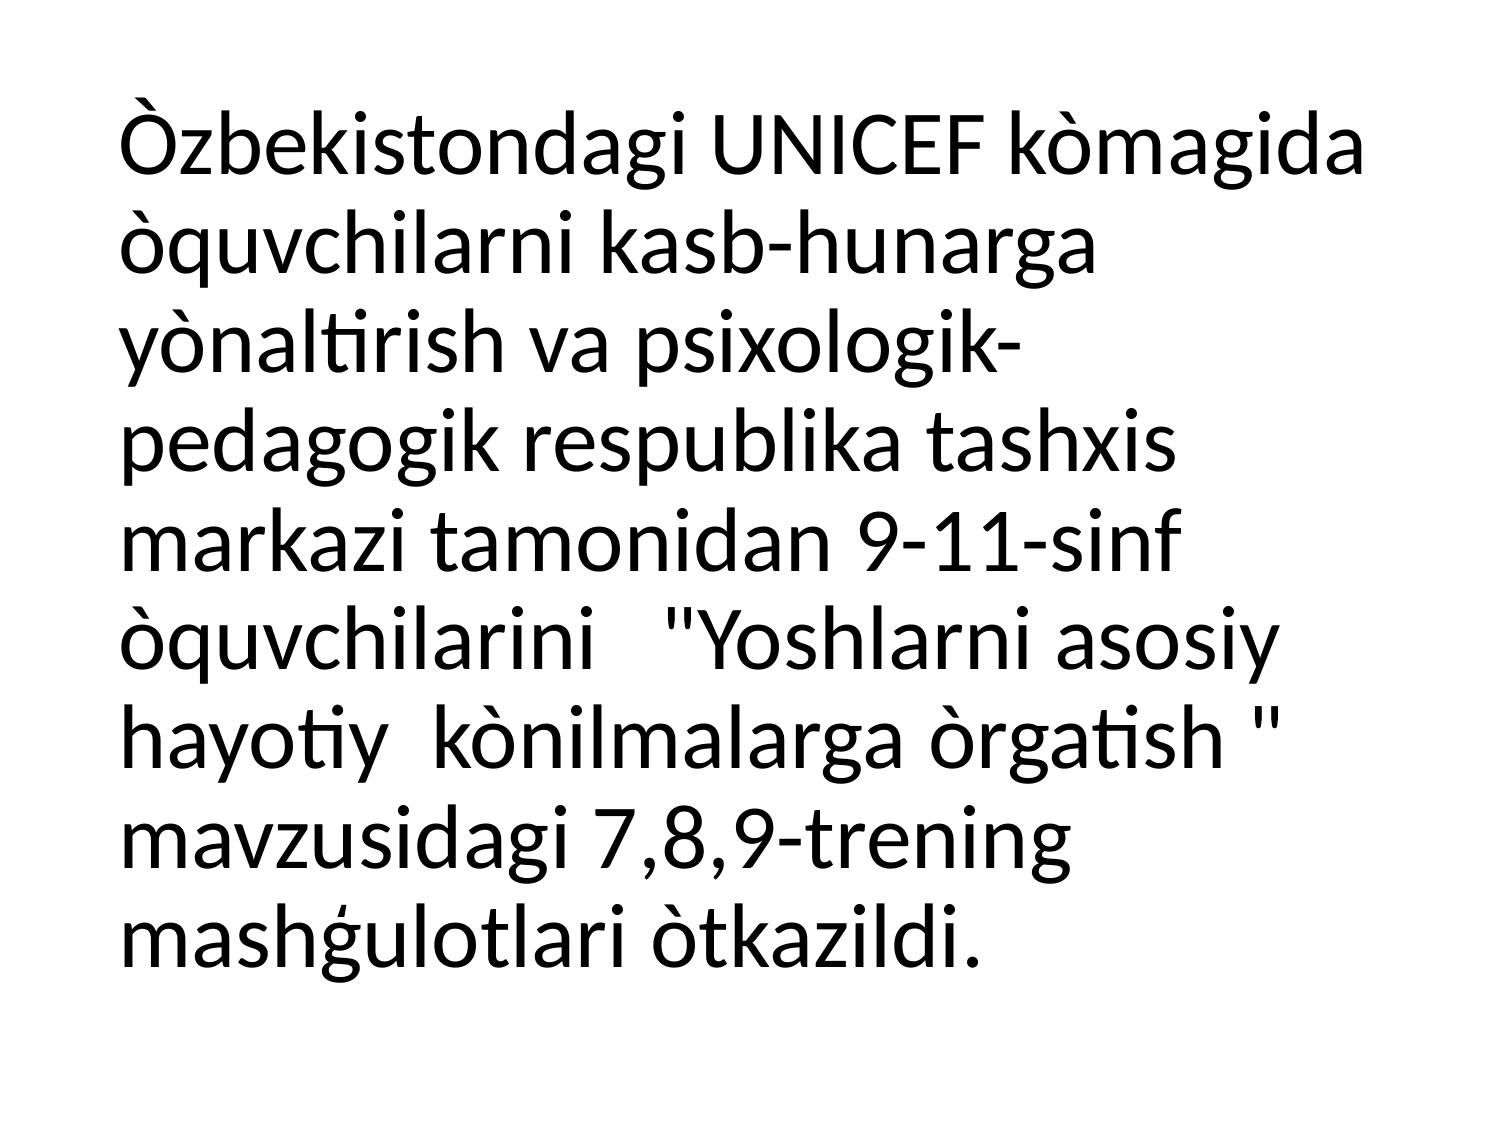

# Òzbekistondagi UNICEF kòmagida òquvchilarni kasb-hunarga yònaltirish va psixologik-pedagogik respublika tashxis markazi tamonidan 9-11-sinf òquvchilarini   "Yoshlarni asosiy hayotiy  kònilmalarga òrgatish " mavzusidagi 7,8,9-trening  mashģulotlari òtkazildi.